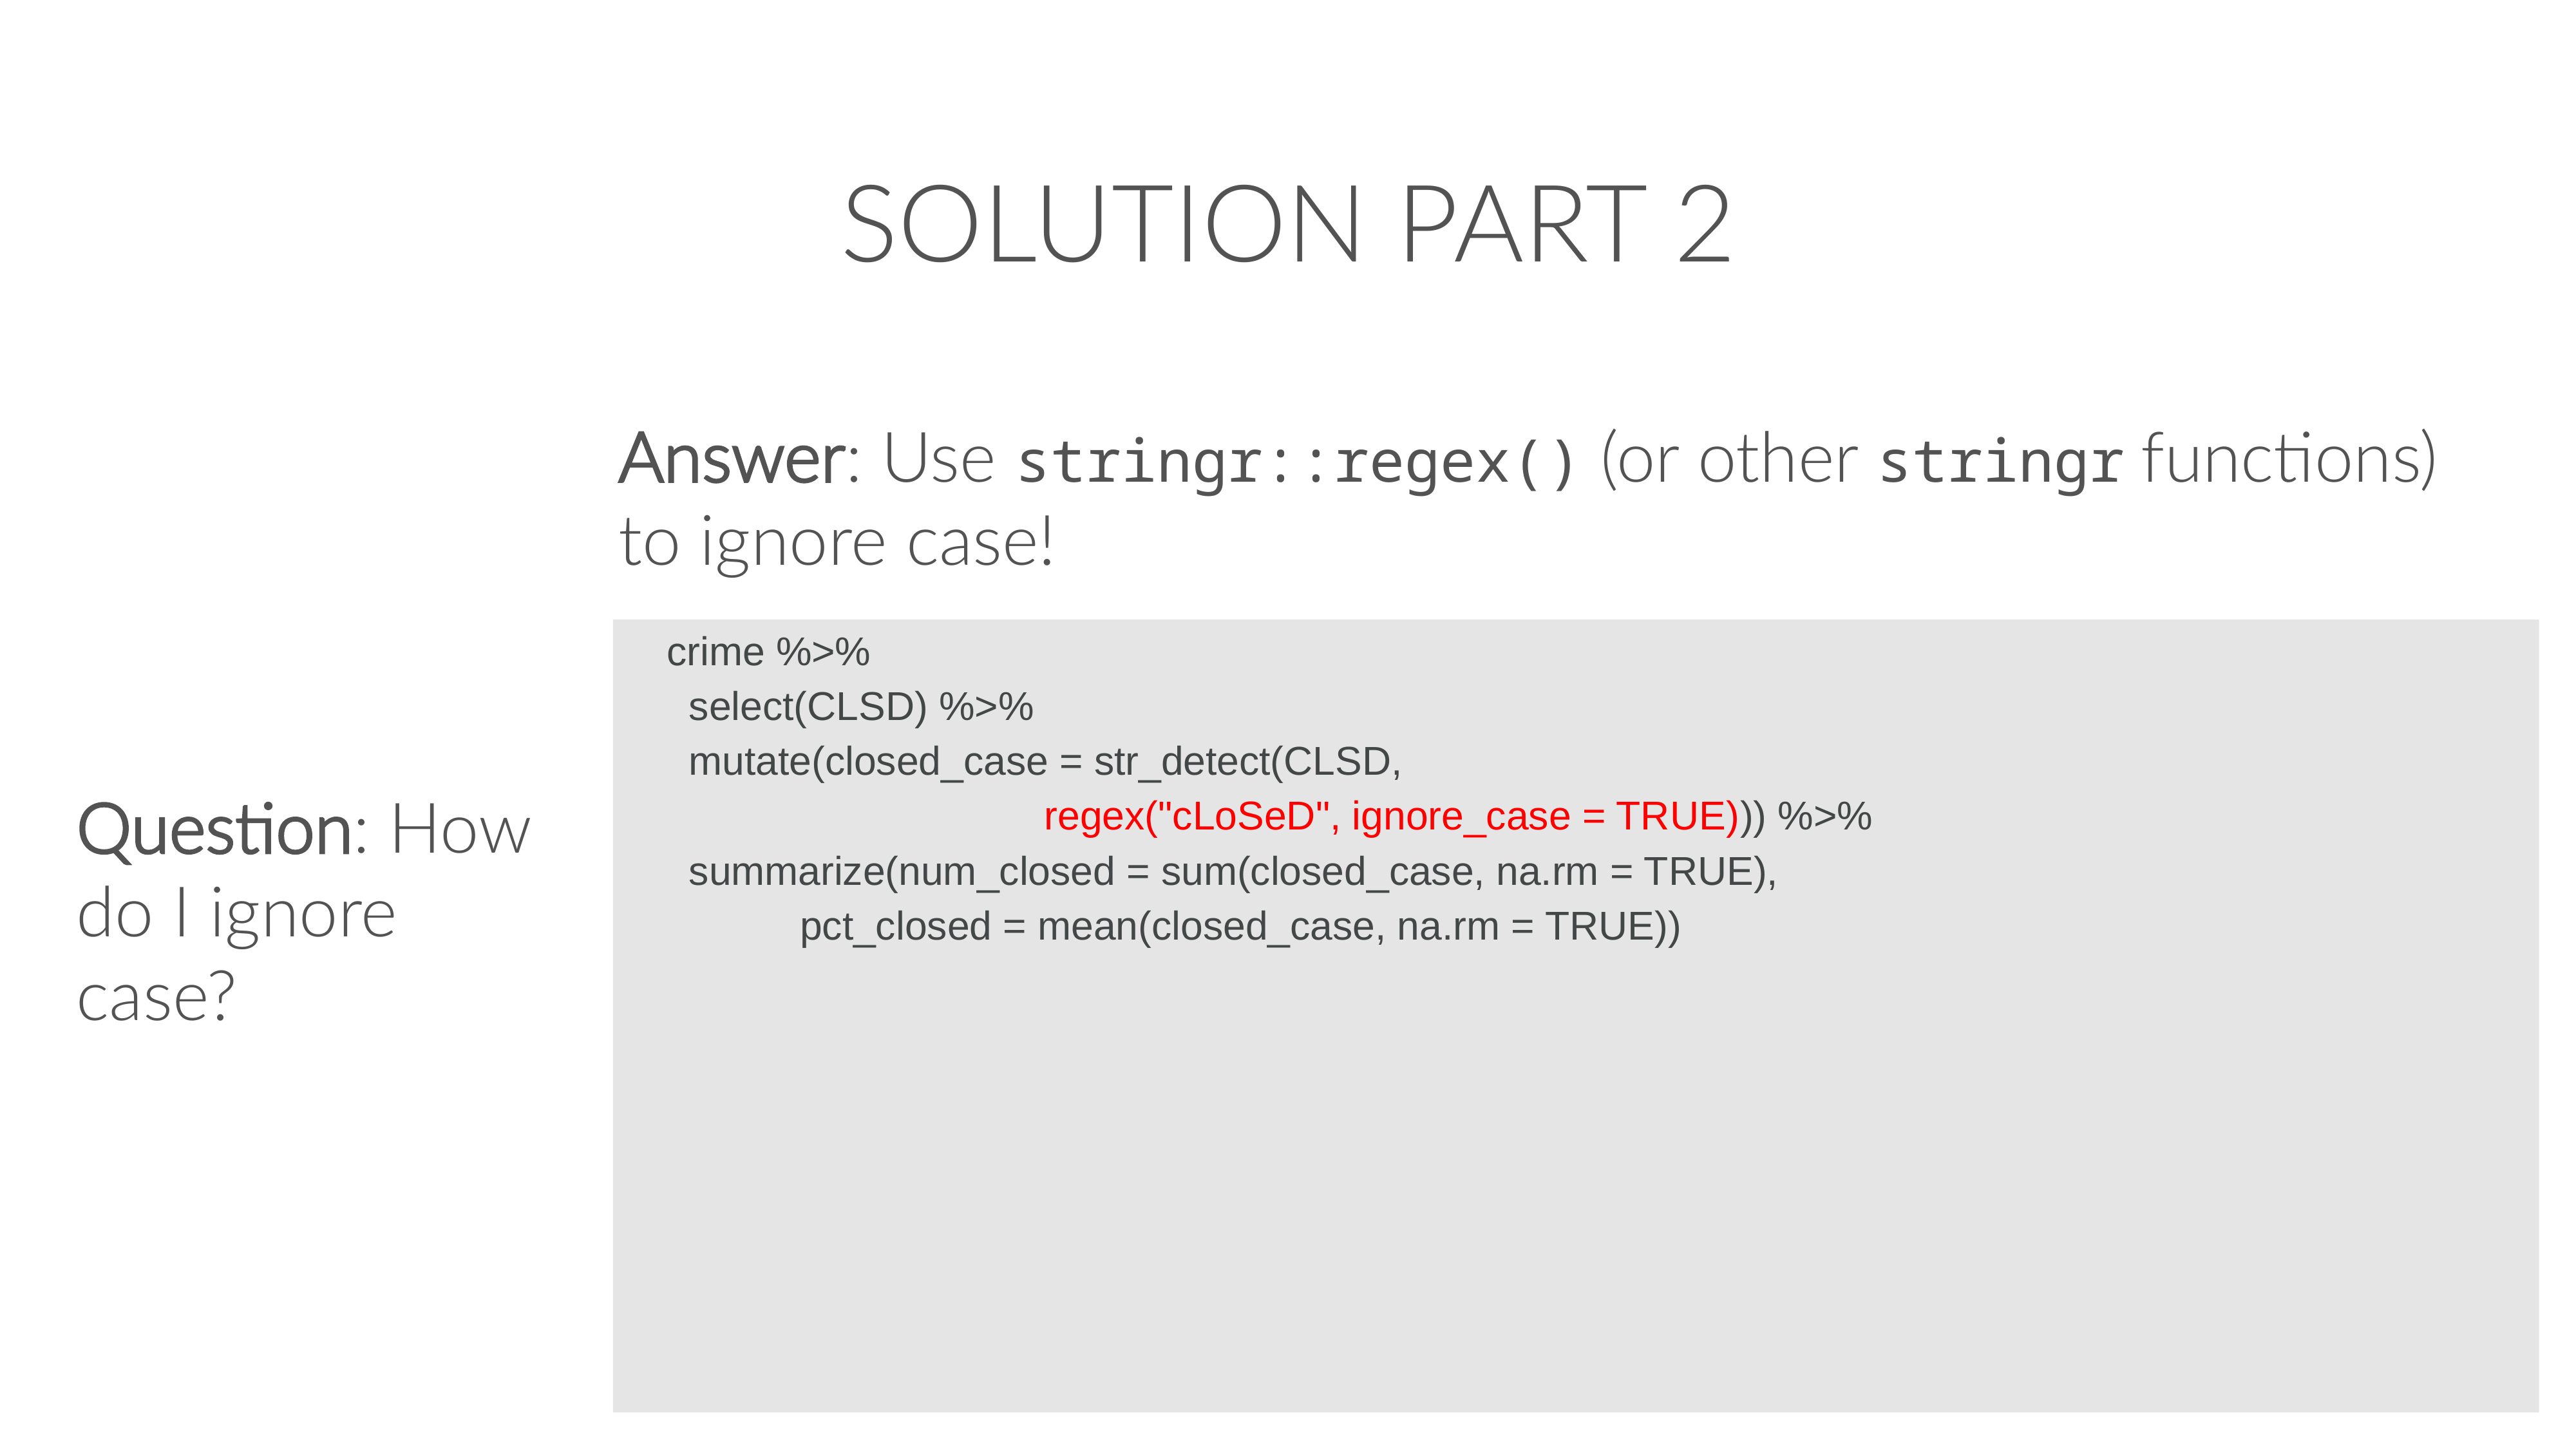

# SOLUTION PART 2

Question: How do I ignore case?
Answer: Use stringr::regex() (or other stringr functions) to ignore case!

crime %>%
  select(CLSD) %>%
  mutate(closed_case = str_detect(CLSD,
                                  regex("cLoSeD", ignore_case = TRUE))) %>%
  summarize(num_closed = sum(closed_case, na.rm = TRUE),
            pct_closed = mean(closed_case, na.rm = TRUE))